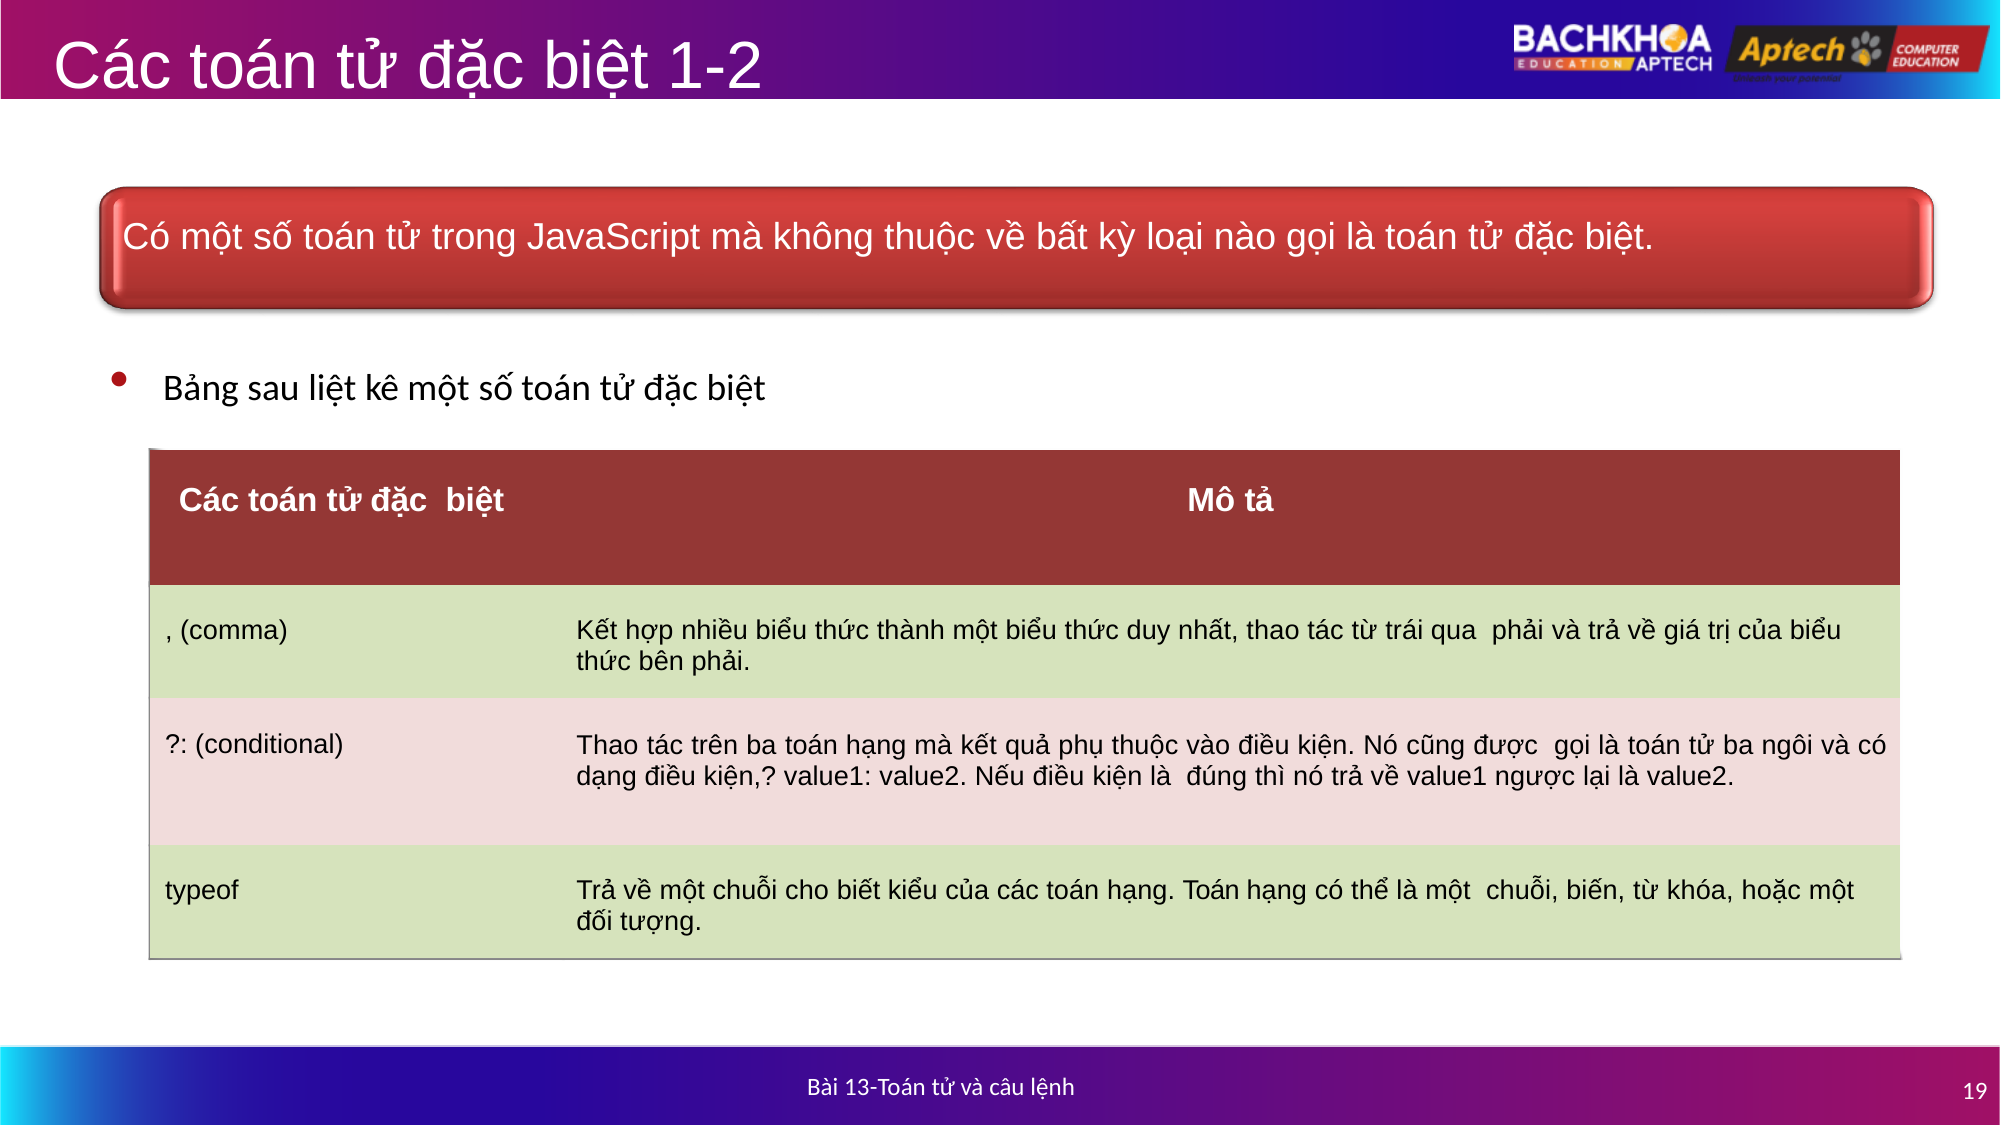

# Các toán tử đặc biệt 1-2

Có một số toán tử trong JavaScript mà không thuộc về bất kỳ loại nào gọi là toán tử đặc biệt.
Bảng sau liệt kê một số toán tử đặc biệt

| Các toán tử đặc biệt | Mô tả |
| --- | --- |
| , (comma) | Kết hợp nhiều biểu thức thành một biểu thức duy nhất, thao tác từ trái qua phải và trả về giá trị của biểu thức bên phải. |
| ?: (conditional) | Thao tác trên ba toán hạng mà kết quả phụ thuộc vào điều kiện. Nó cũng được gọi là toán tử ba ngôi và có dạng điều kiện,? value1: value2. Nếu điều kiện là đúng thì nó trả về value1 ngược lại là value2. |
| typeof | Trả về một chuỗi cho biết kiểu của các toán hạng. Toán hạng có thể là một chuỗi, biến, từ khóa, hoặc một đối tượng. |
Bài 13-Toán tử và câu lệnh
19